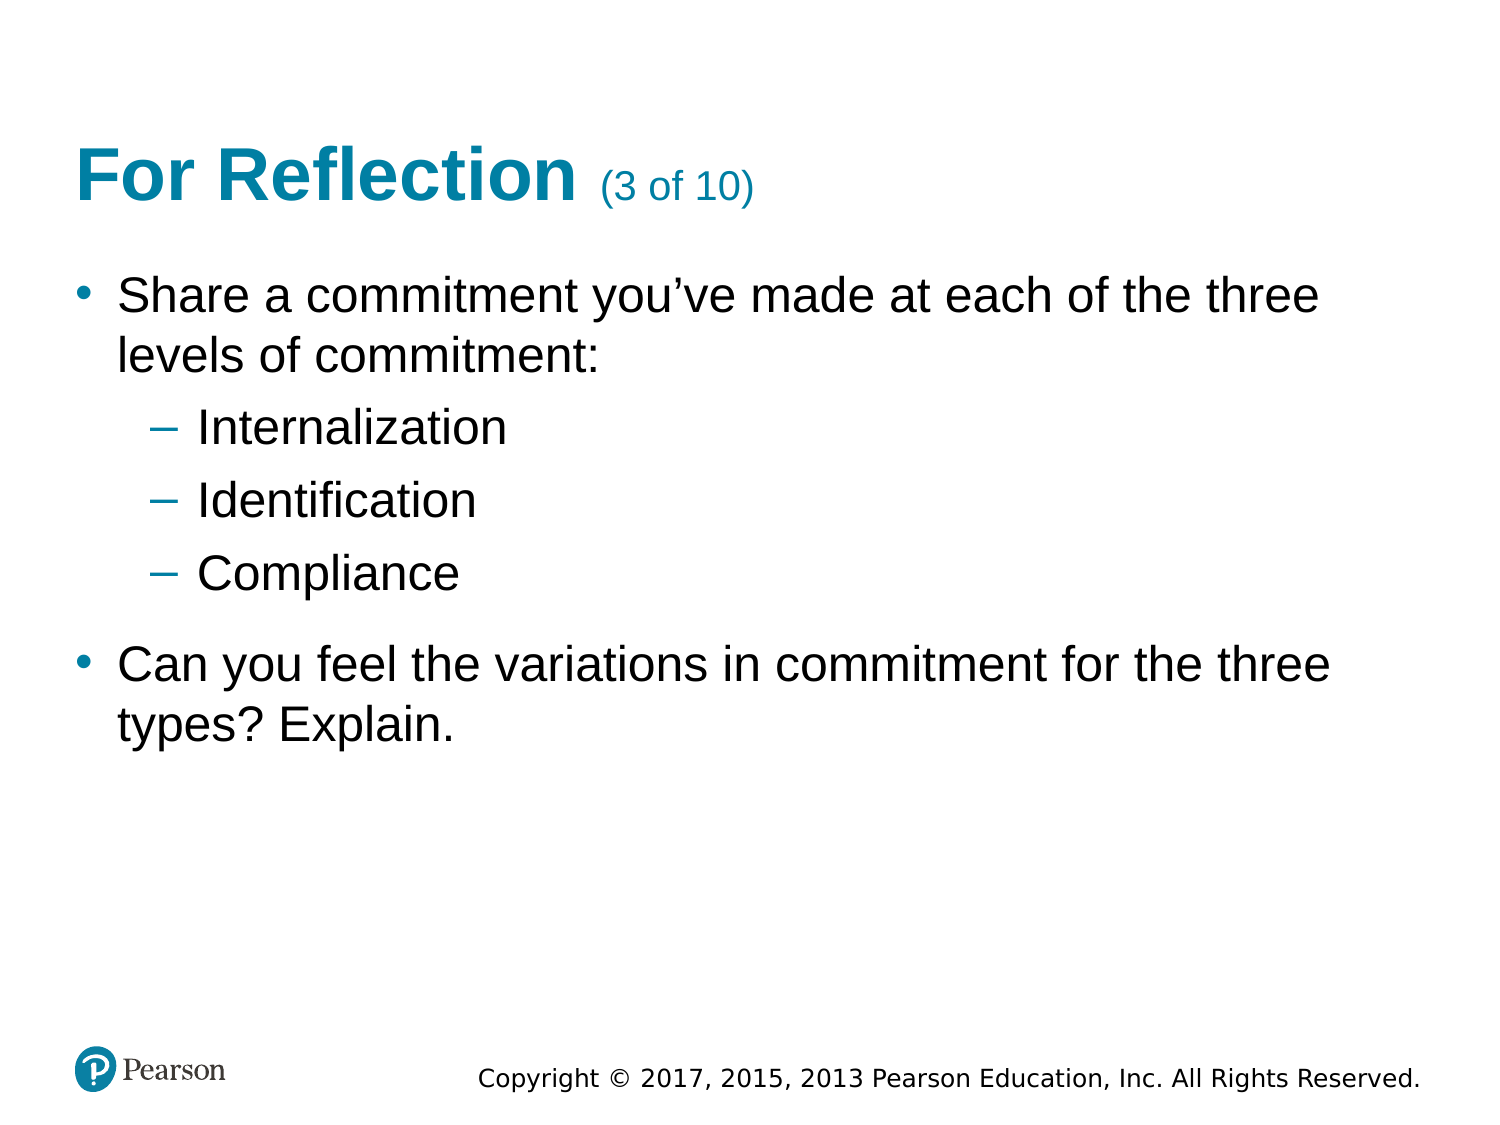

# For Reflection (3 of 10)
Share a commitment you’ve made at each of the three levels of commitment:
Internalization
Identification
Compliance
Can you feel the variations in commitment for the three types? Explain.